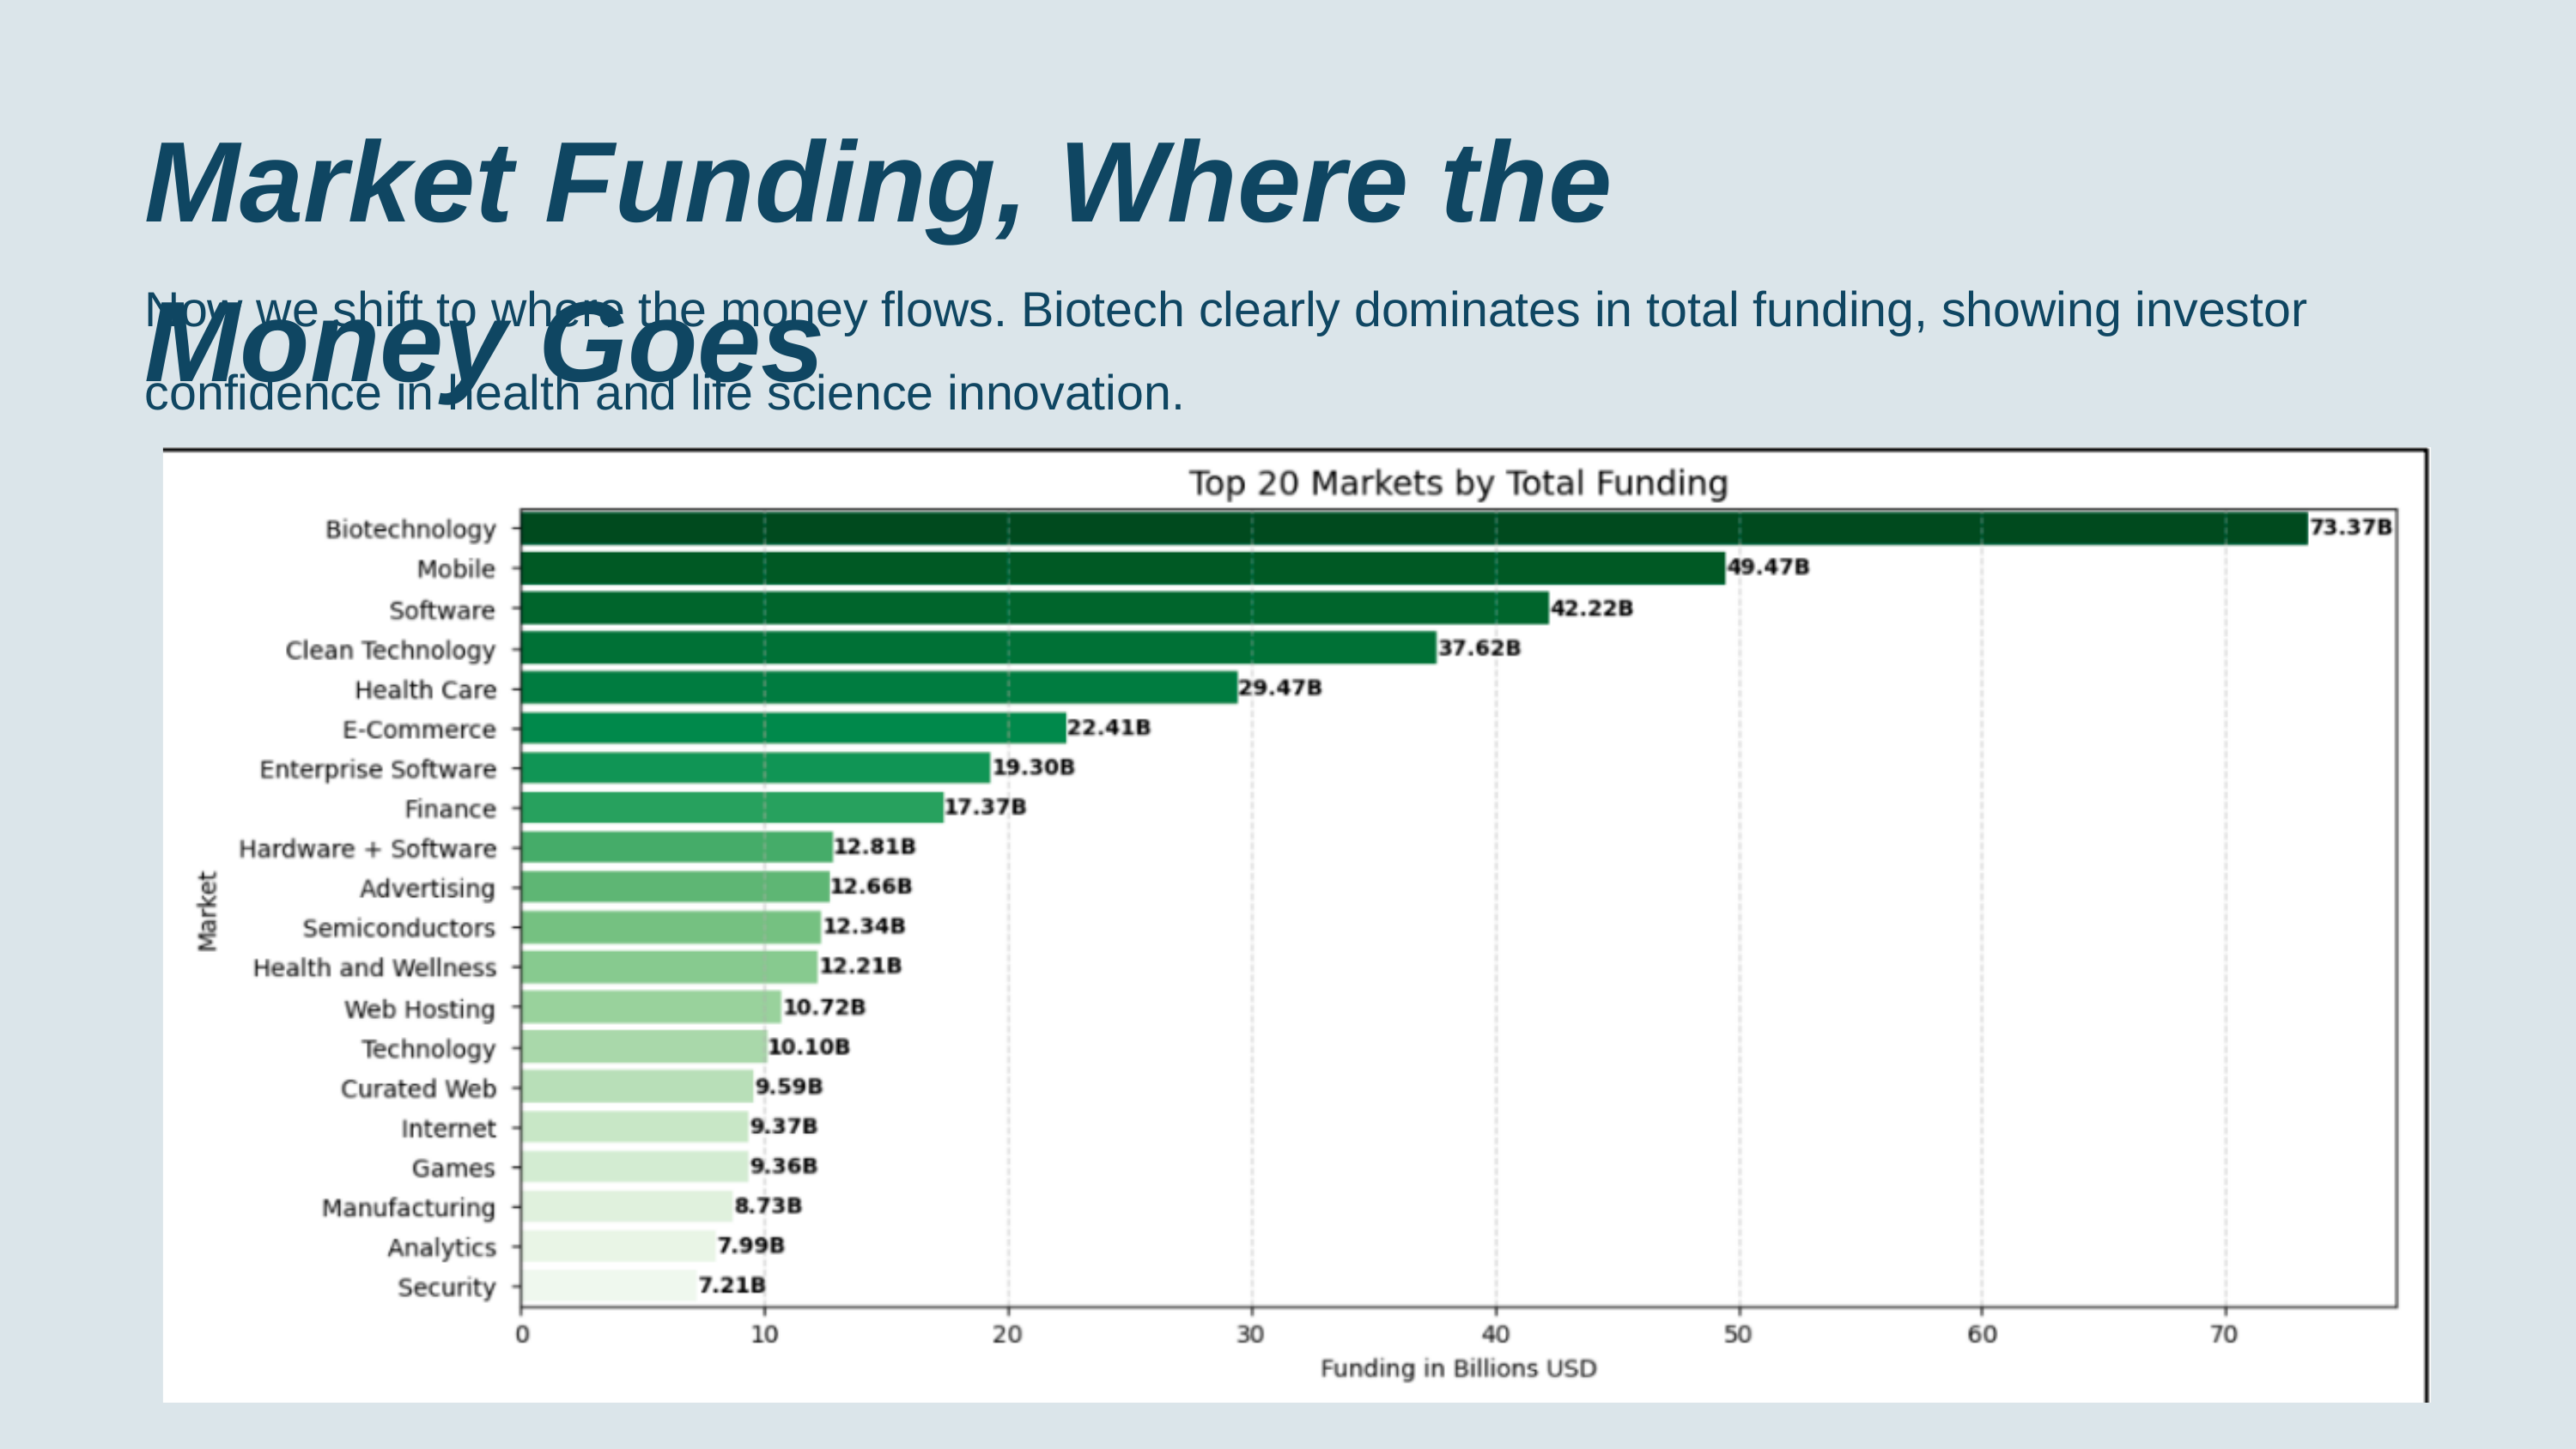

Market Funding, Where the Money Goes
Now we shift to where the money flows. Biotech clearly dominates in total funding, showing investor confidence in health and life science innovation.